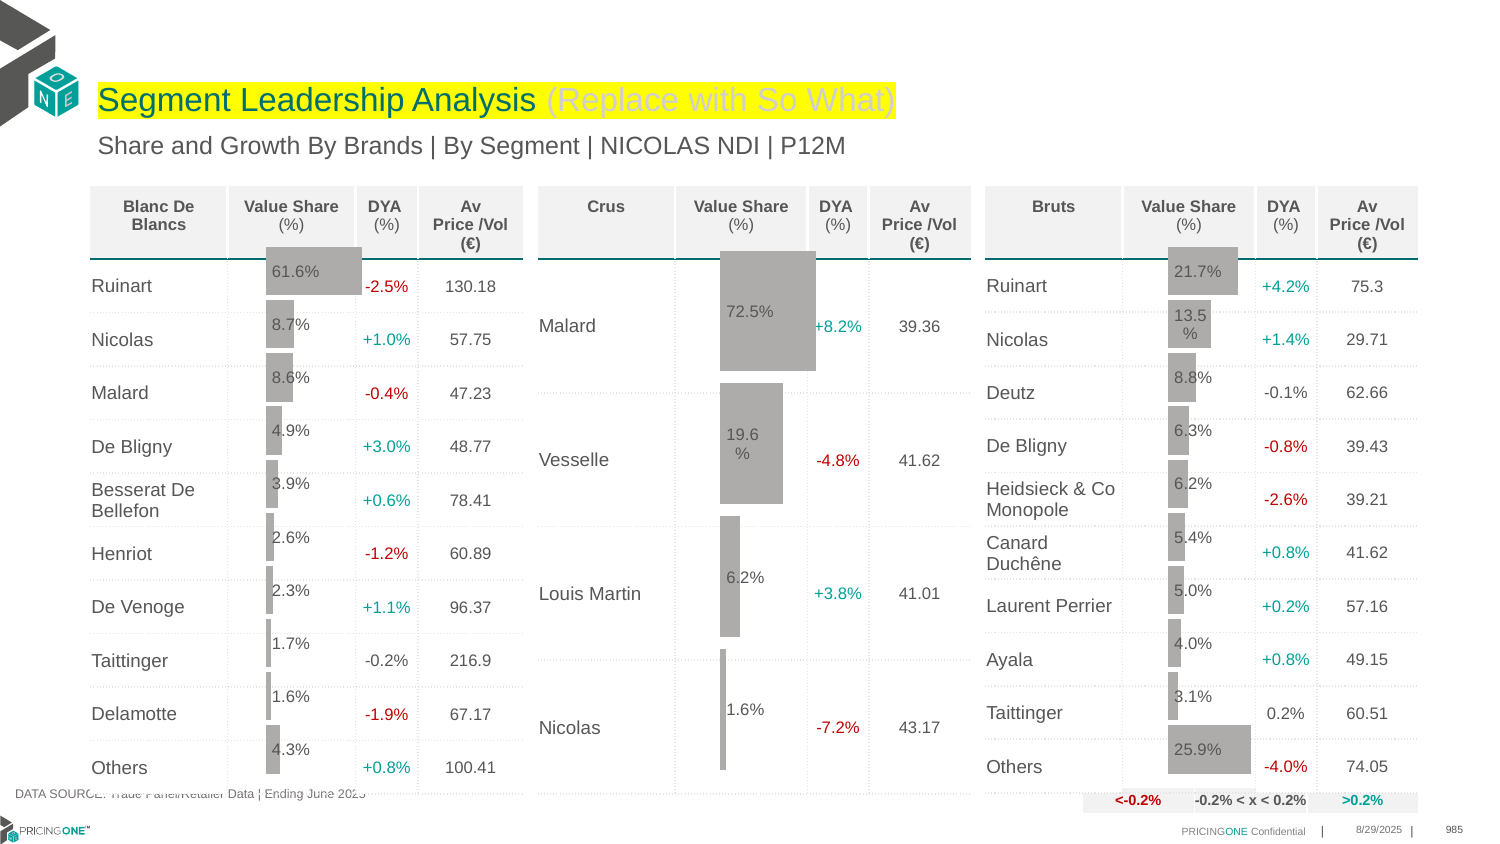

# Segment Leadership Analysis (Replace with So What)
Share and Growth By Brands | By Segment | NICOLAS NDI | P12M
| Crus | Value Share (%) | DYA (%) | Av Price /Vol (€) |
| --- | --- | --- | --- |
| Malard |  | +8.2% | 39.36 |
| Vesselle |  | -4.8% | 41.62 |
| Louis Martin |  | +3.8% | 41.01 |
| Nicolas |  | -7.2% | 43.17 |
| Blanc De Blancs | Value Share (%) | DYA (%) | Av Price /Vol (€) |
| --- | --- | --- | --- |
| Ruinart |  | -2.5% | 130.18 |
| Nicolas |  | +1.0% | 57.75 |
| Malard |  | -0.4% | 47.23 |
| De Bligny |  | +3.0% | 48.77 |
| Besserat De Bellefon |  | +0.6% | 78.41 |
| Henriot |  | -1.2% | 60.89 |
| De Venoge |  | +1.1% | 96.37 |
| Taittinger |  | -0.2% | 216.9 |
| Delamotte |  | -1.9% | 67.17 |
| Others |  | +0.8% | 100.41 |
| Bruts | Value Share (%) | DYA (%) | Av Price /Vol (€) |
| --- | --- | --- | --- |
| Ruinart |  | +4.2% | 75.3 |
| Nicolas |  | +1.4% | 29.71 |
| Deutz |  | -0.1% | 62.66 |
| De Bligny |  | -0.8% | 39.43 |
| Heidsieck & Co Monopole |  | -2.6% | 39.21 |
| Canard Duchêne |  | +0.8% | 41.62 |
| Laurent Perrier |  | +0.2% | 57.16 |
| Ayala |  | +0.8% | 49.15 |
| Taittinger |  | 0.2% | 60.51 |
| Others |  | -4.0% | 74.05 |

### Chart

| Category | Blanc De Blancs | NICOLAS NDI |
|---|---|
|  | 0.6156634902240214 |

### Chart

| Category | Crus | NICOLAS NDI |
|---|---|
|  | 0.7251367142827438 |

### Chart

| Category | Bruts | NICOLAS NDI |
|---|---|
|  | 0.21684543583998403 |
DATA SOURCE: Trade Panel/Retailer Data | Ending June 2025
| <-0.2% | -0.2% < x < 0.2% | >0.2% |
| --- | --- | --- |

8/29/2025
985